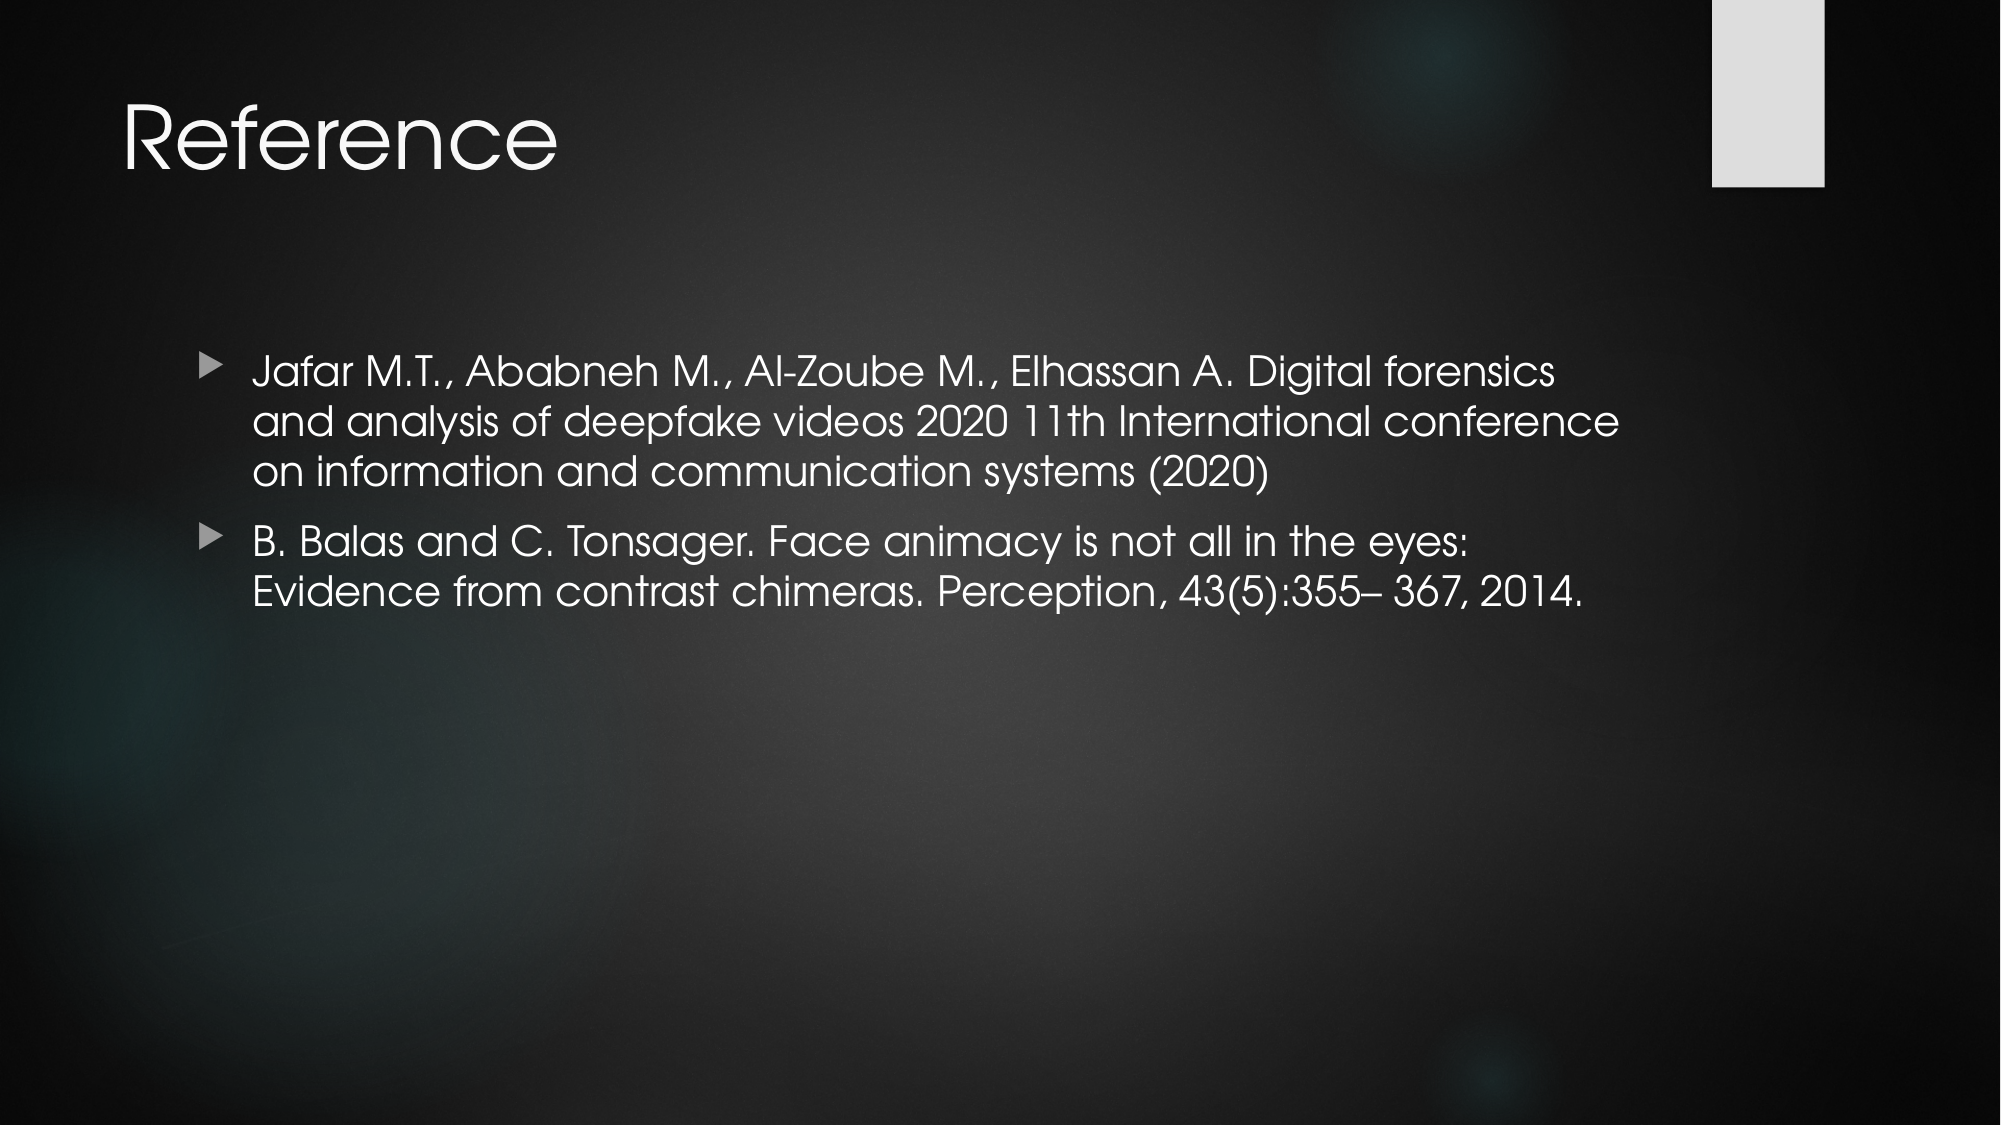

# Reference
Jafar M.T., Ababneh M., Al-Zoube M., Elhassan A. Digital forensics and analysis of deepfake videos 2020 11th International conference on information and communication systems (2020)
B. Balas and C. Tonsager. Face animacy is not all in the eyes: Evidence from contrast chimeras. Perception, 43(5):355– 367, 2014.